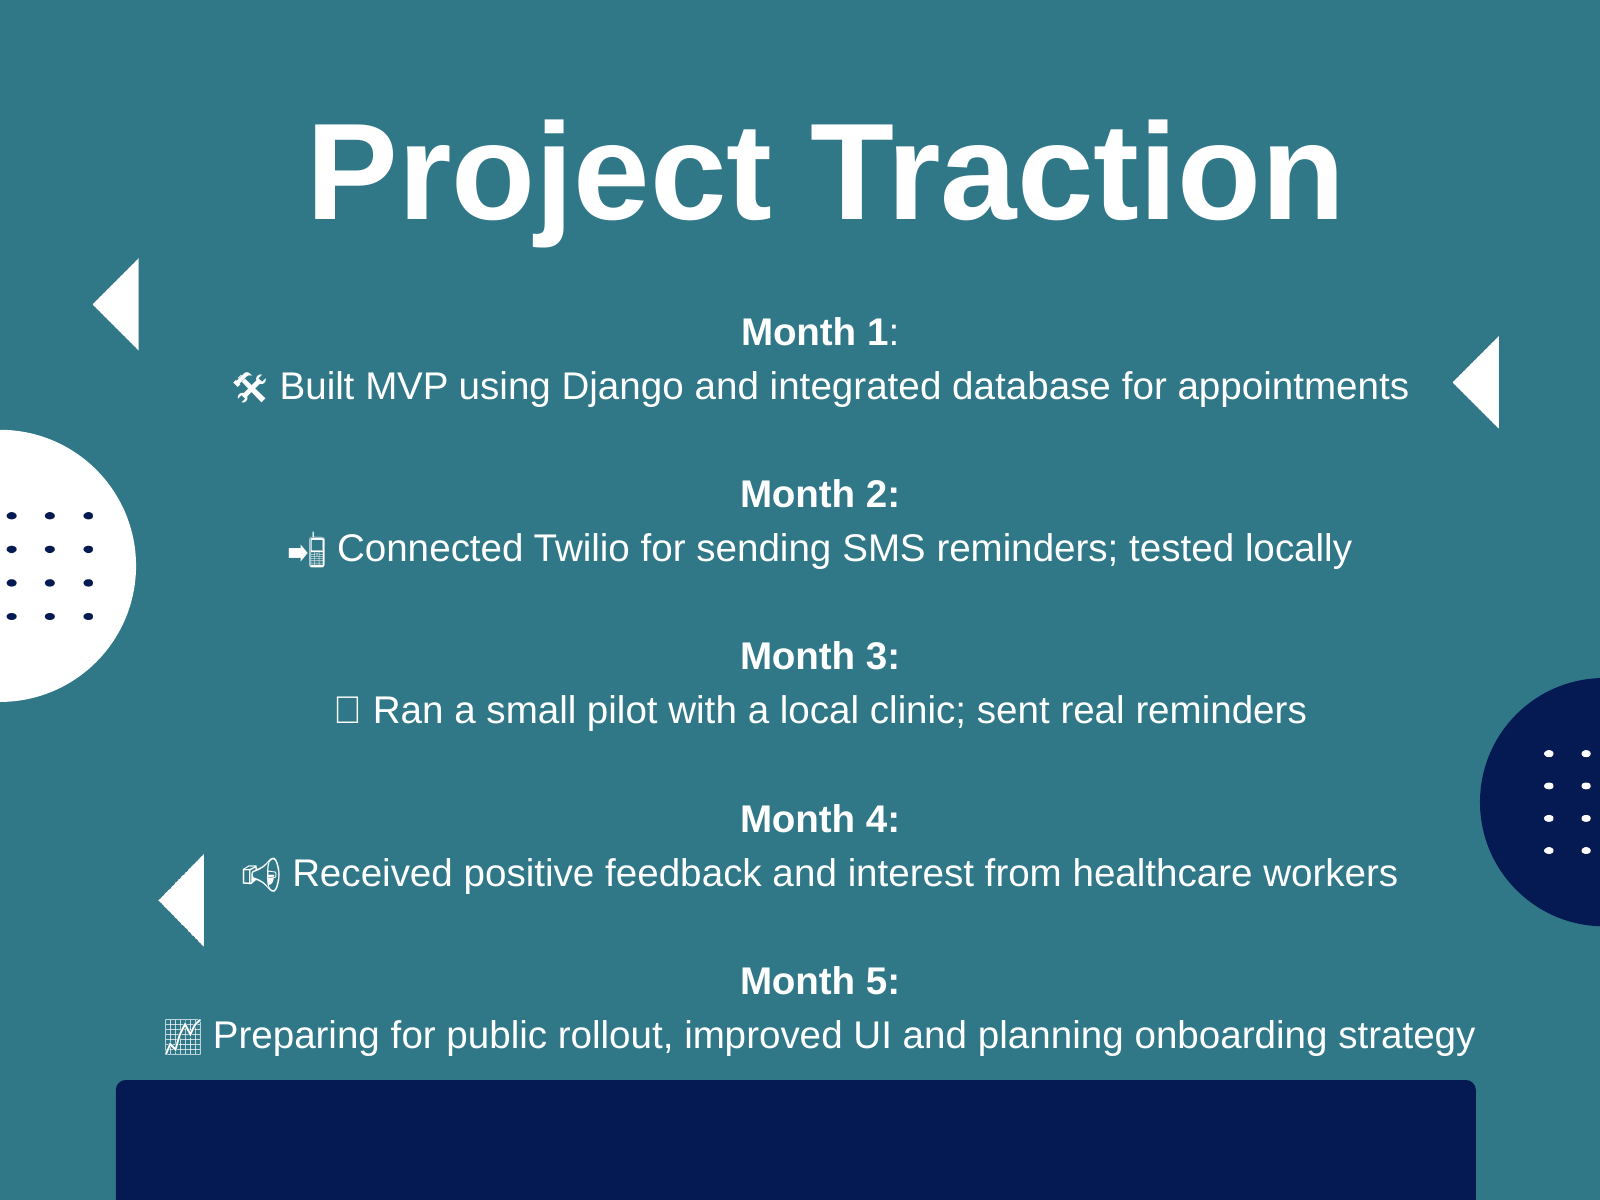

Project Traction

Month 1:
🛠 Built MVP using Django and integrated database for appointments

Month 2:
📲 Connected Twilio for sending SMS reminders; tested locally

Month 3:
🧪 Ran a small pilot with a local clinic; sent real reminders

Month 4:
📢 Received positive feedback and interest from healthcare workers

Month 5:
📈 Preparing for public rollout, improved UI and planning onboarding strategy